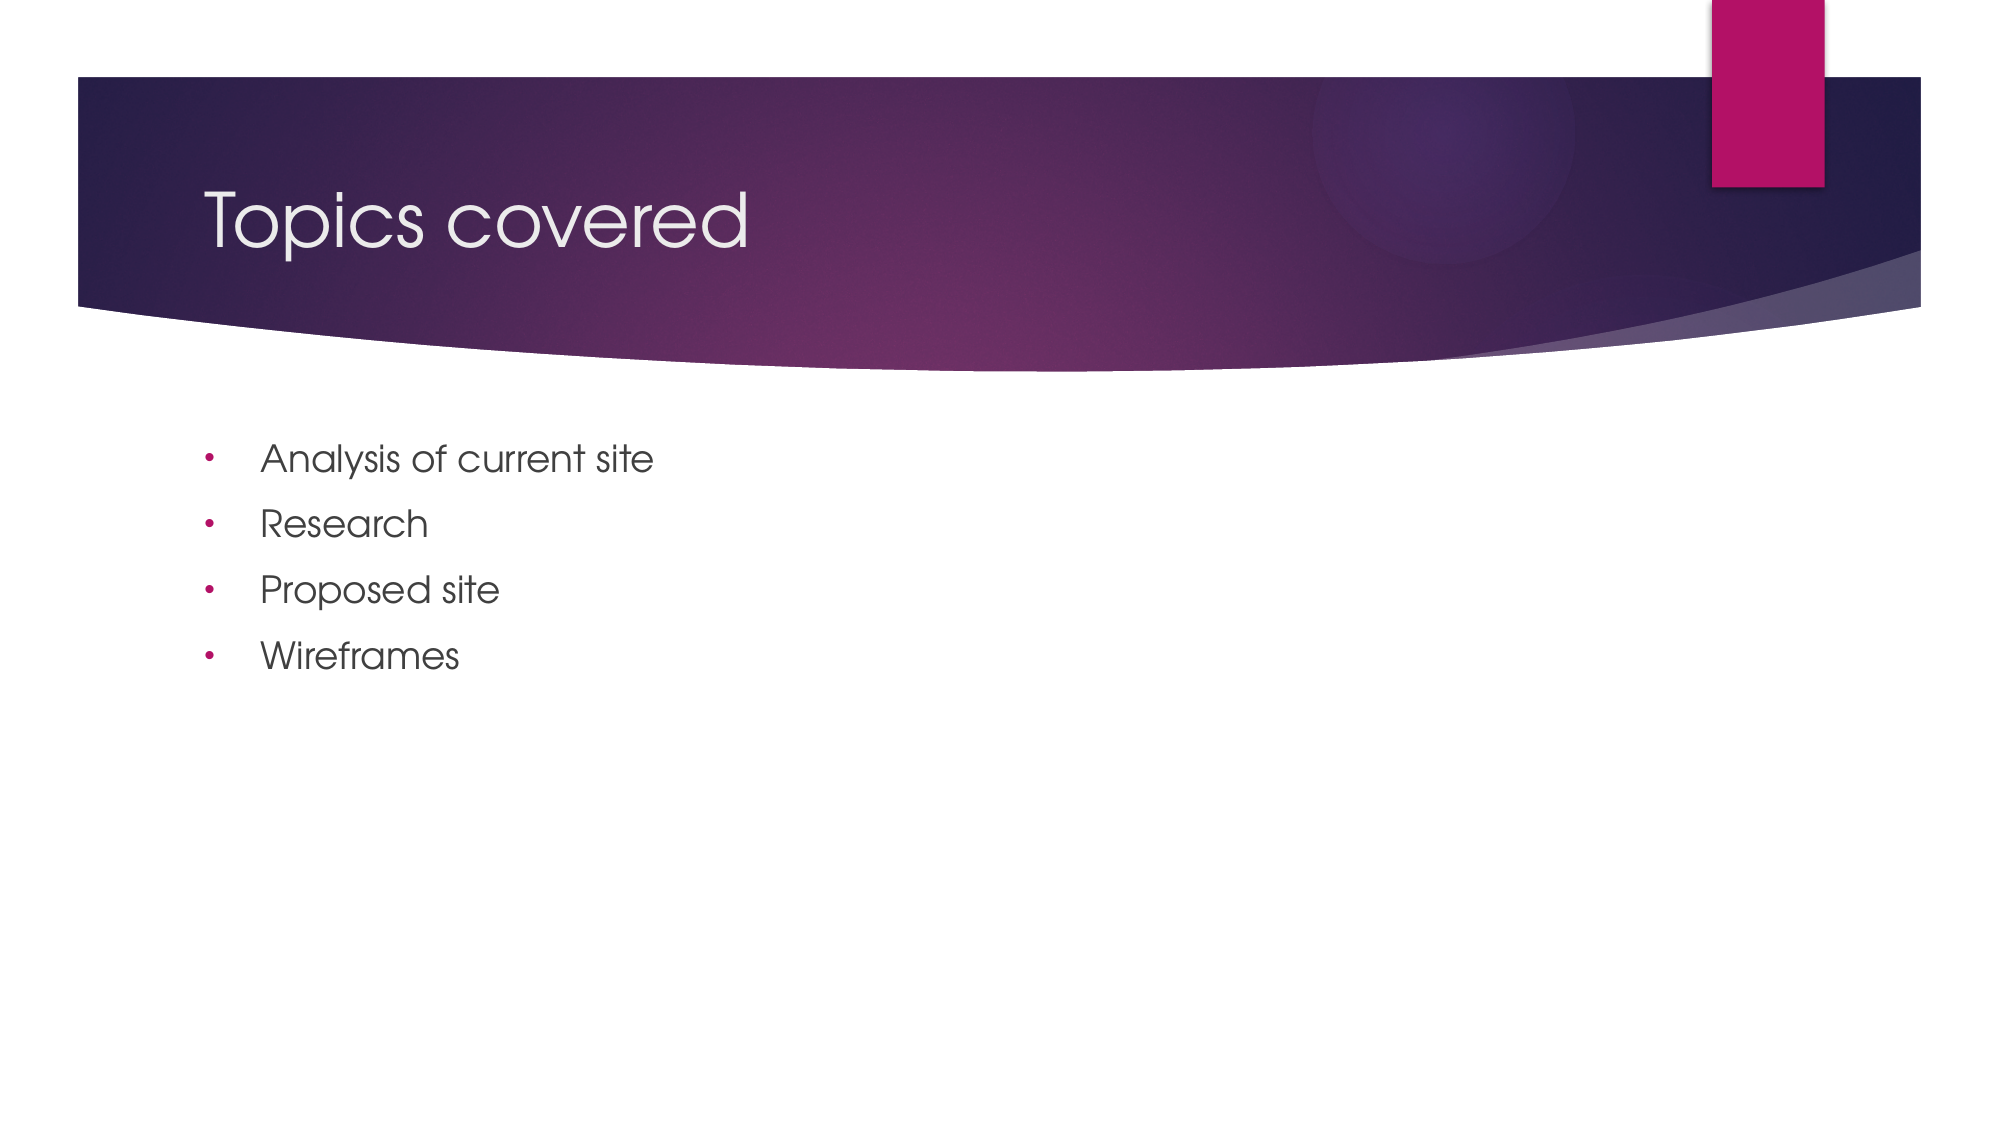

# Topics covered
Analysis of current site
Research
Proposed site
Wireframes